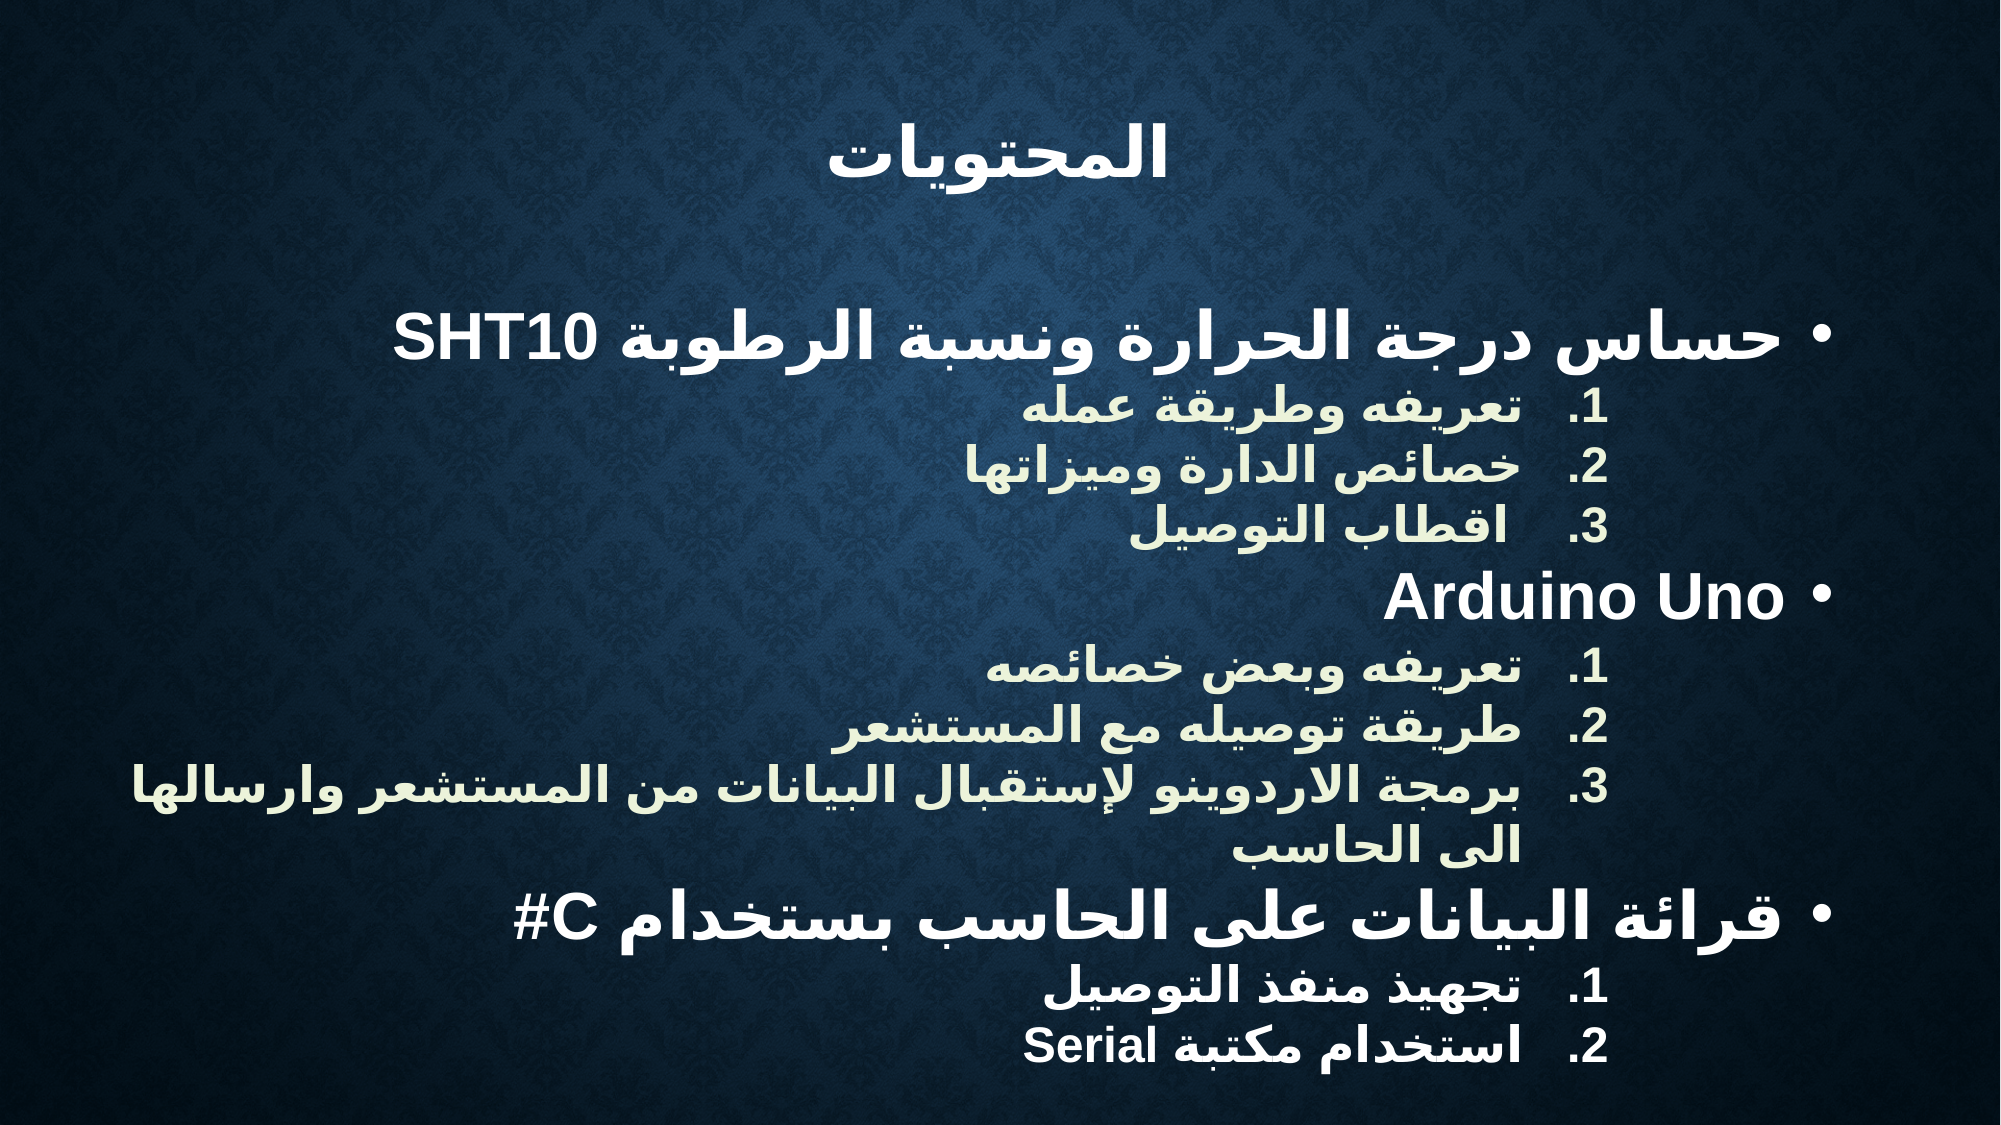

# المحتويات
حساس درجة الحرارة ونسبة الرطوبة SHT10
تعريفه وطريقة عمله
خصائص الدارة وميزاتها
 اقطاب التوصيل
Arduino Uno
تعريفه وبعض خصائصه
طريقة توصيله مع المستشعر
برمجة الاردوينو لإستقبال البيانات من المستشعر وارسالها الى الحاسب
قرائة البيانات على الحاسب بستخدام C#
تجهيذ منفذ التوصيل
استخدام مكتبة Serial